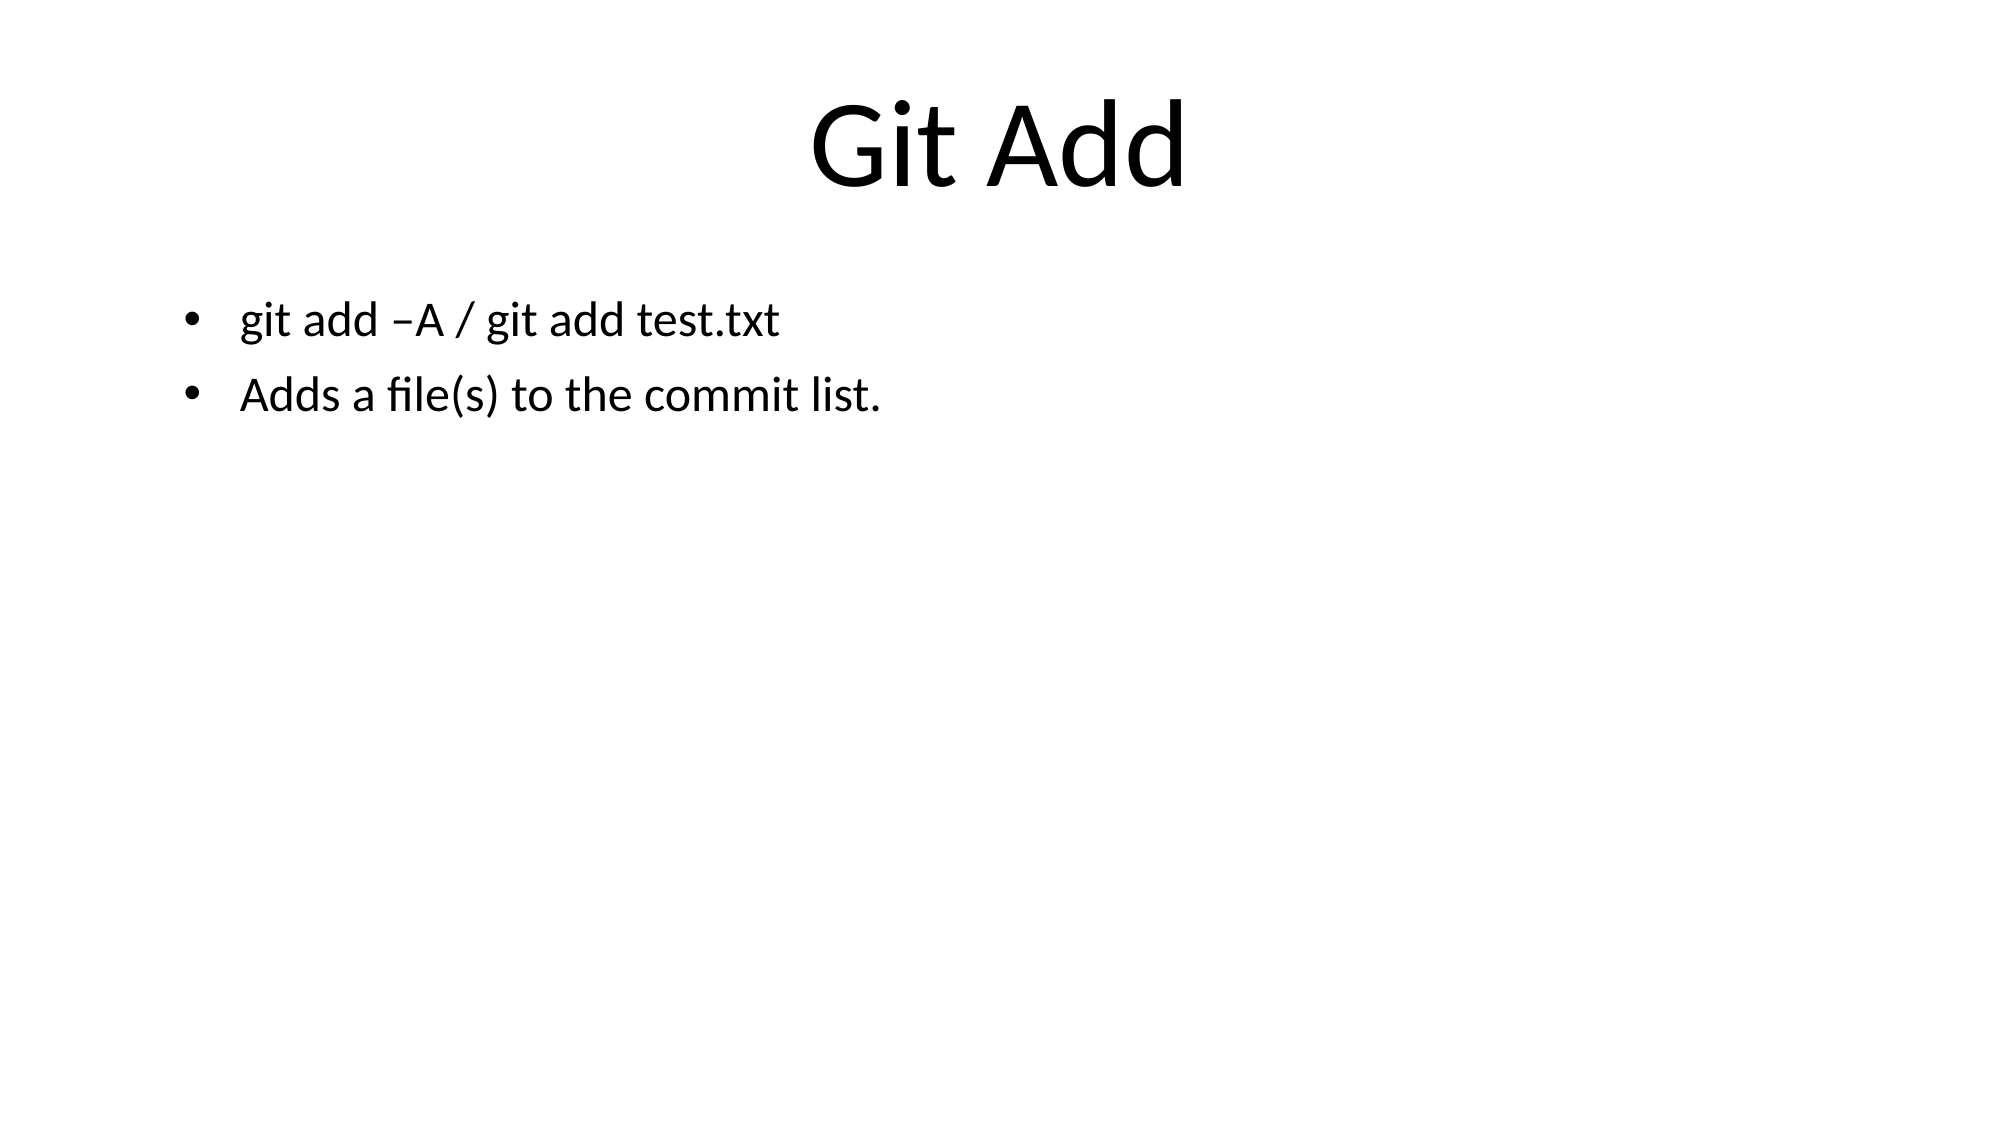

# Git Add
git add –A / git add test.txt
Adds a file(s) to the commit list.